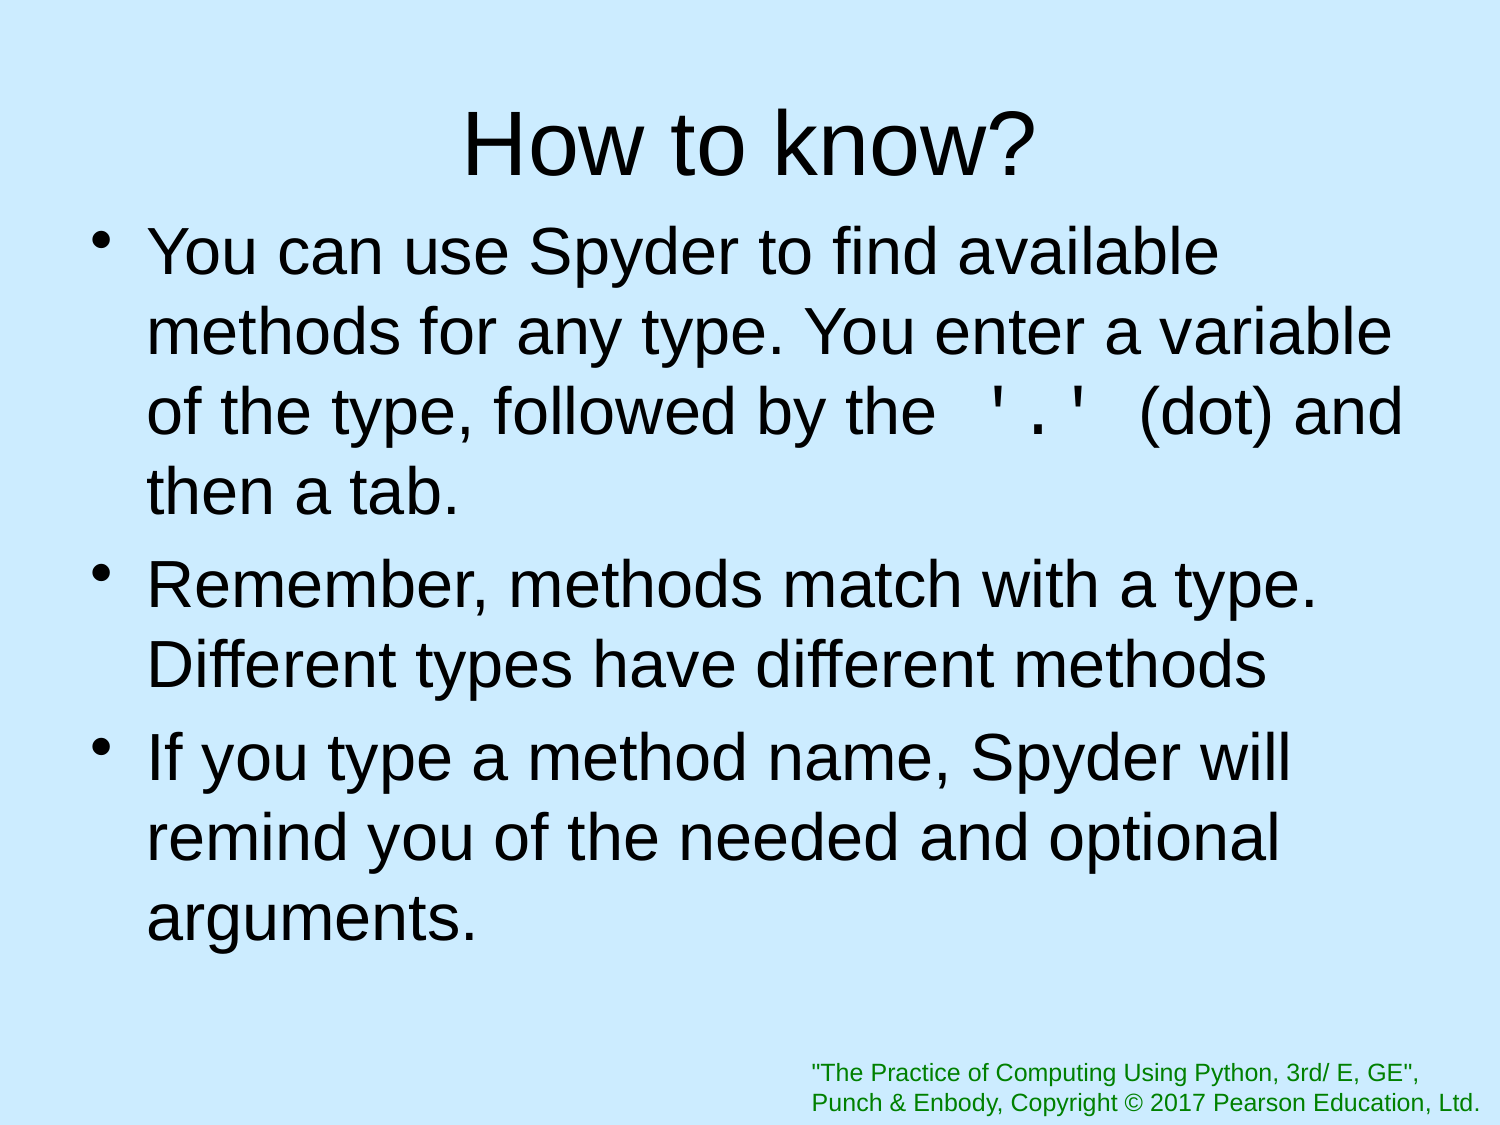

# How to know?
You can use Spyder to find available methods for any type. You enter a variable of the type, followed by the '.' (dot) and then a tab.
Remember, methods match with a type. Different types have different methods
If you type a method name, Spyder will remind you of the needed and optional arguments.